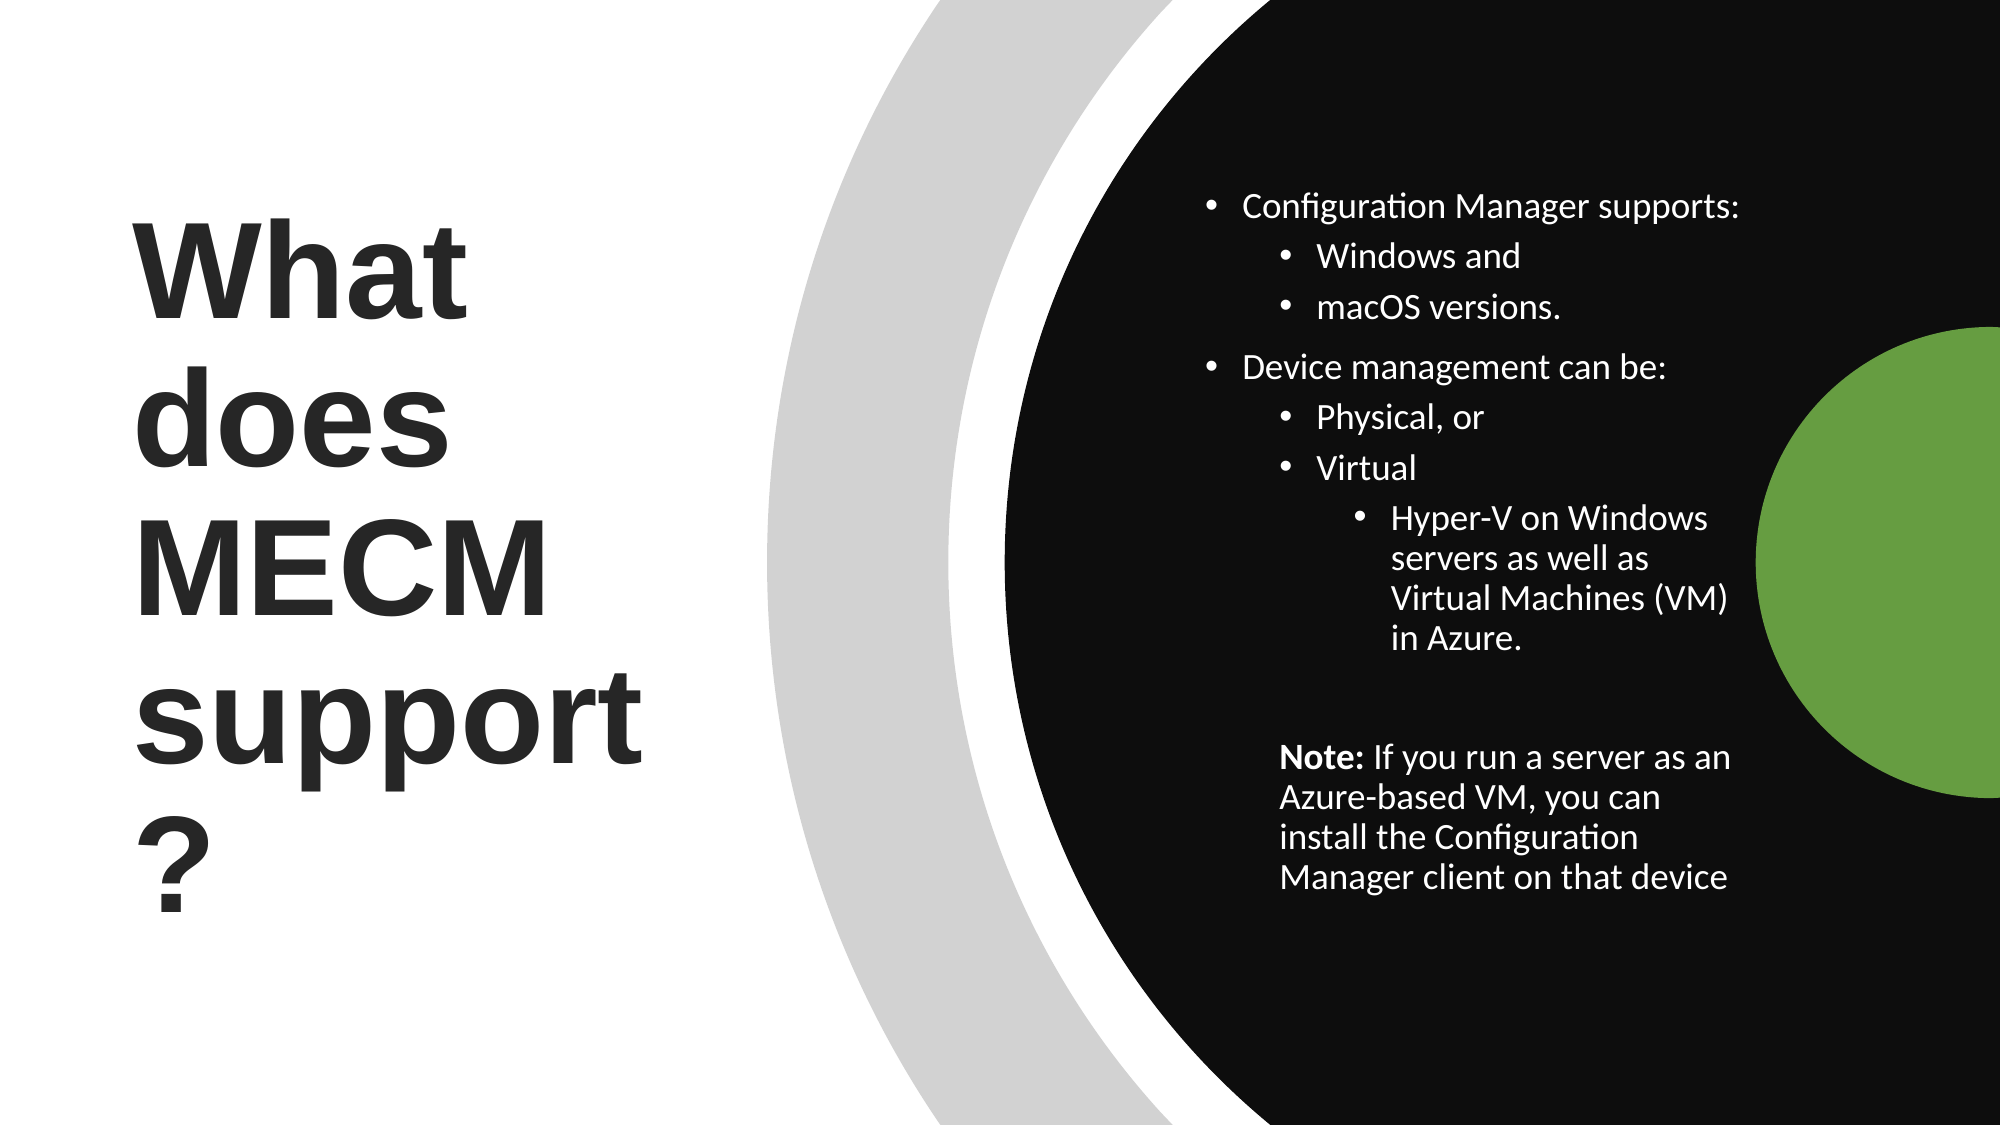

Configuration Manager supports:
Windows and
macOS versions.
Device management can be:
Physical, or
Virtual
Hyper-V on Windows servers as well as Virtual Machines (VM) in Azure.

Note: If you run a server as an Azure-based VM, you can install the Configuration Manager client on that device

# What does MECM support?